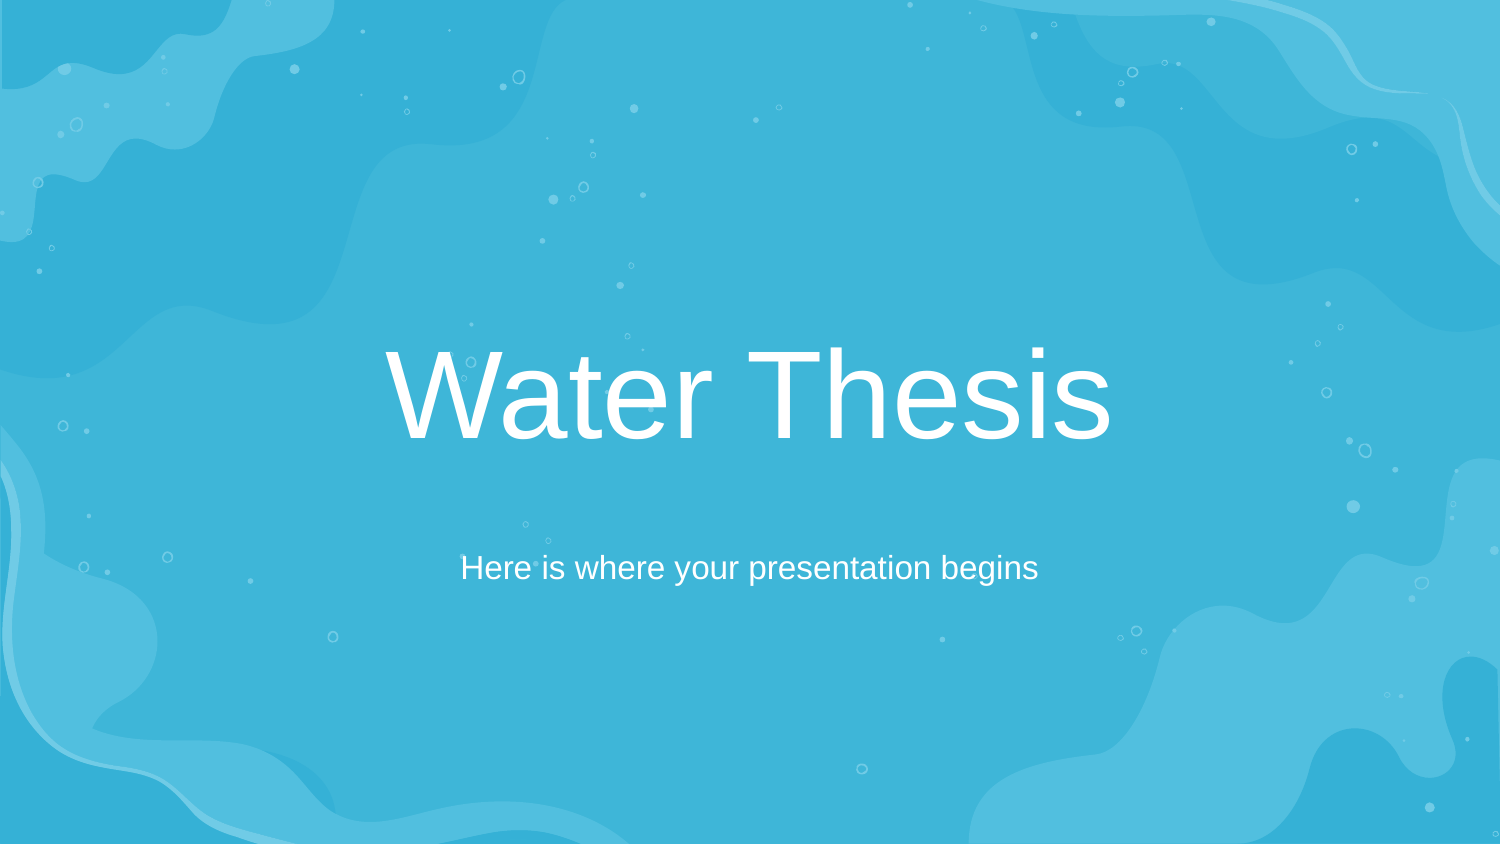

# Water Thesis
Here is where your presentation begins